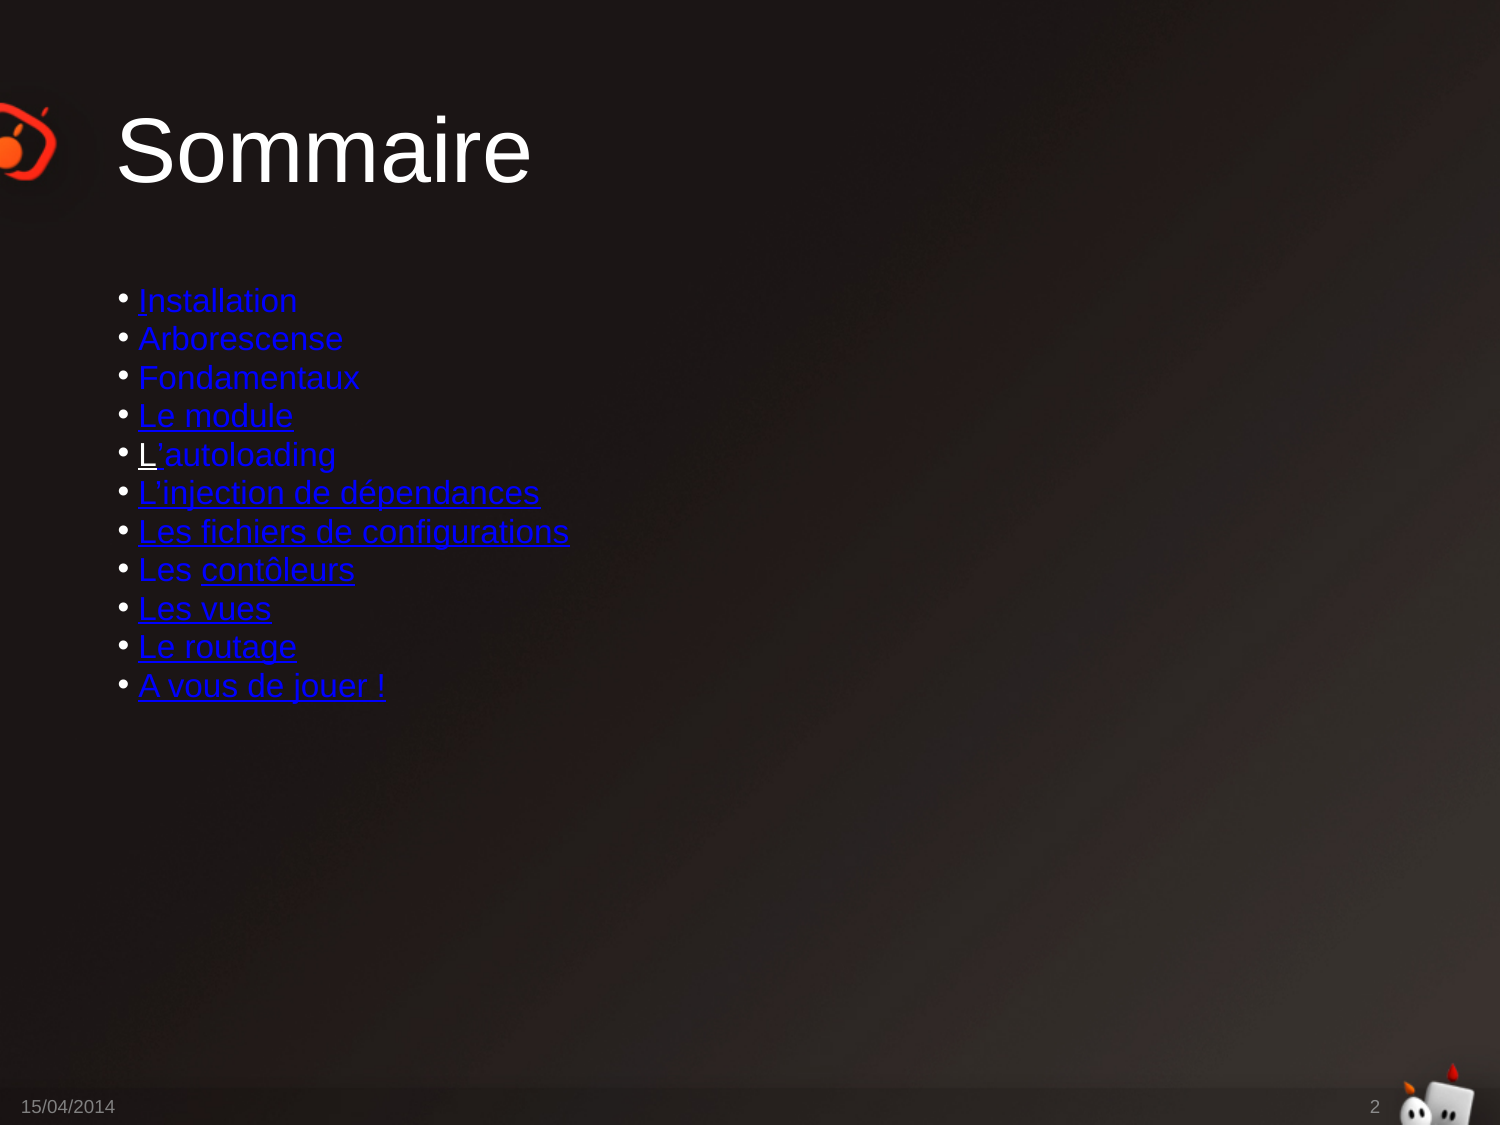

# Sommaire
 Installation
 Arborescense
 Fondamentaux
 Le module
 L’autoloading
 L’injection de dépendances
 Les fichiers de configurations
 Les contôleurs
 Les vues
 Le routage
 A vous de jouer !

15/04/2014
2